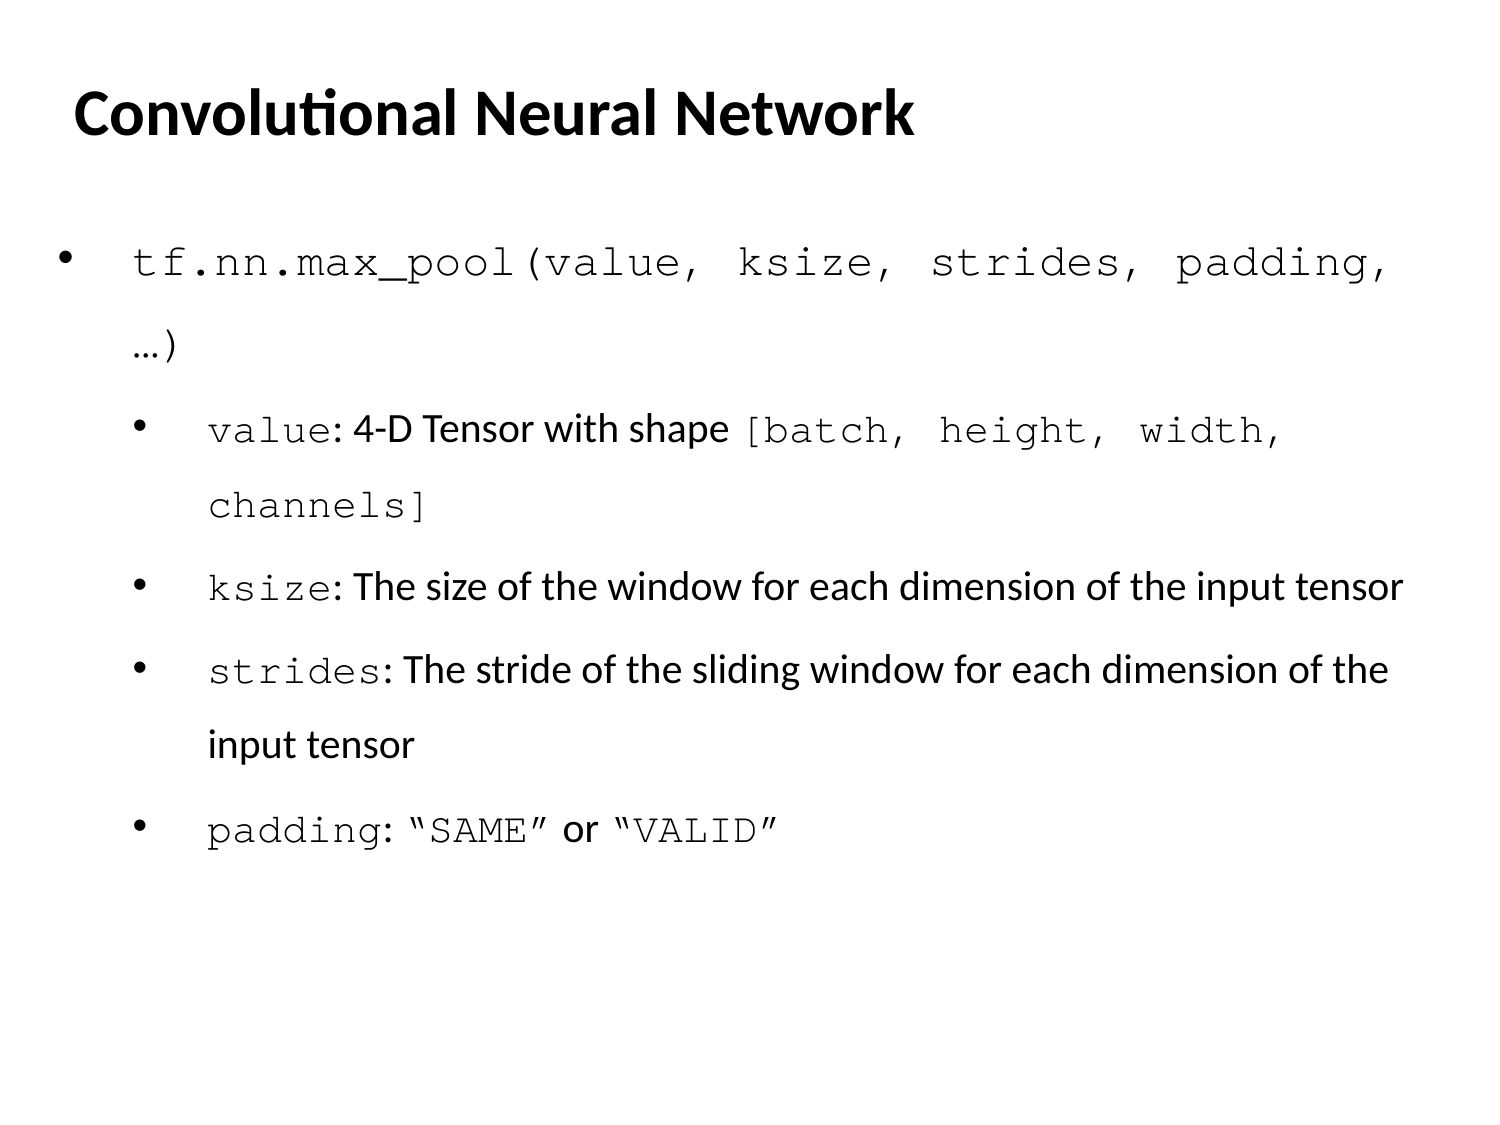

Convolutional Neural Network
tf.nn.max_pool(value, ksize, strides, padding, …)
value: 4-D Tensor with shape [batch, height, width, channels]
ksize: The size of the window for each dimension of the input tensor
strides: The stride of the sliding window for each dimension of the input tensor
padding: “SAME” or “VALID”